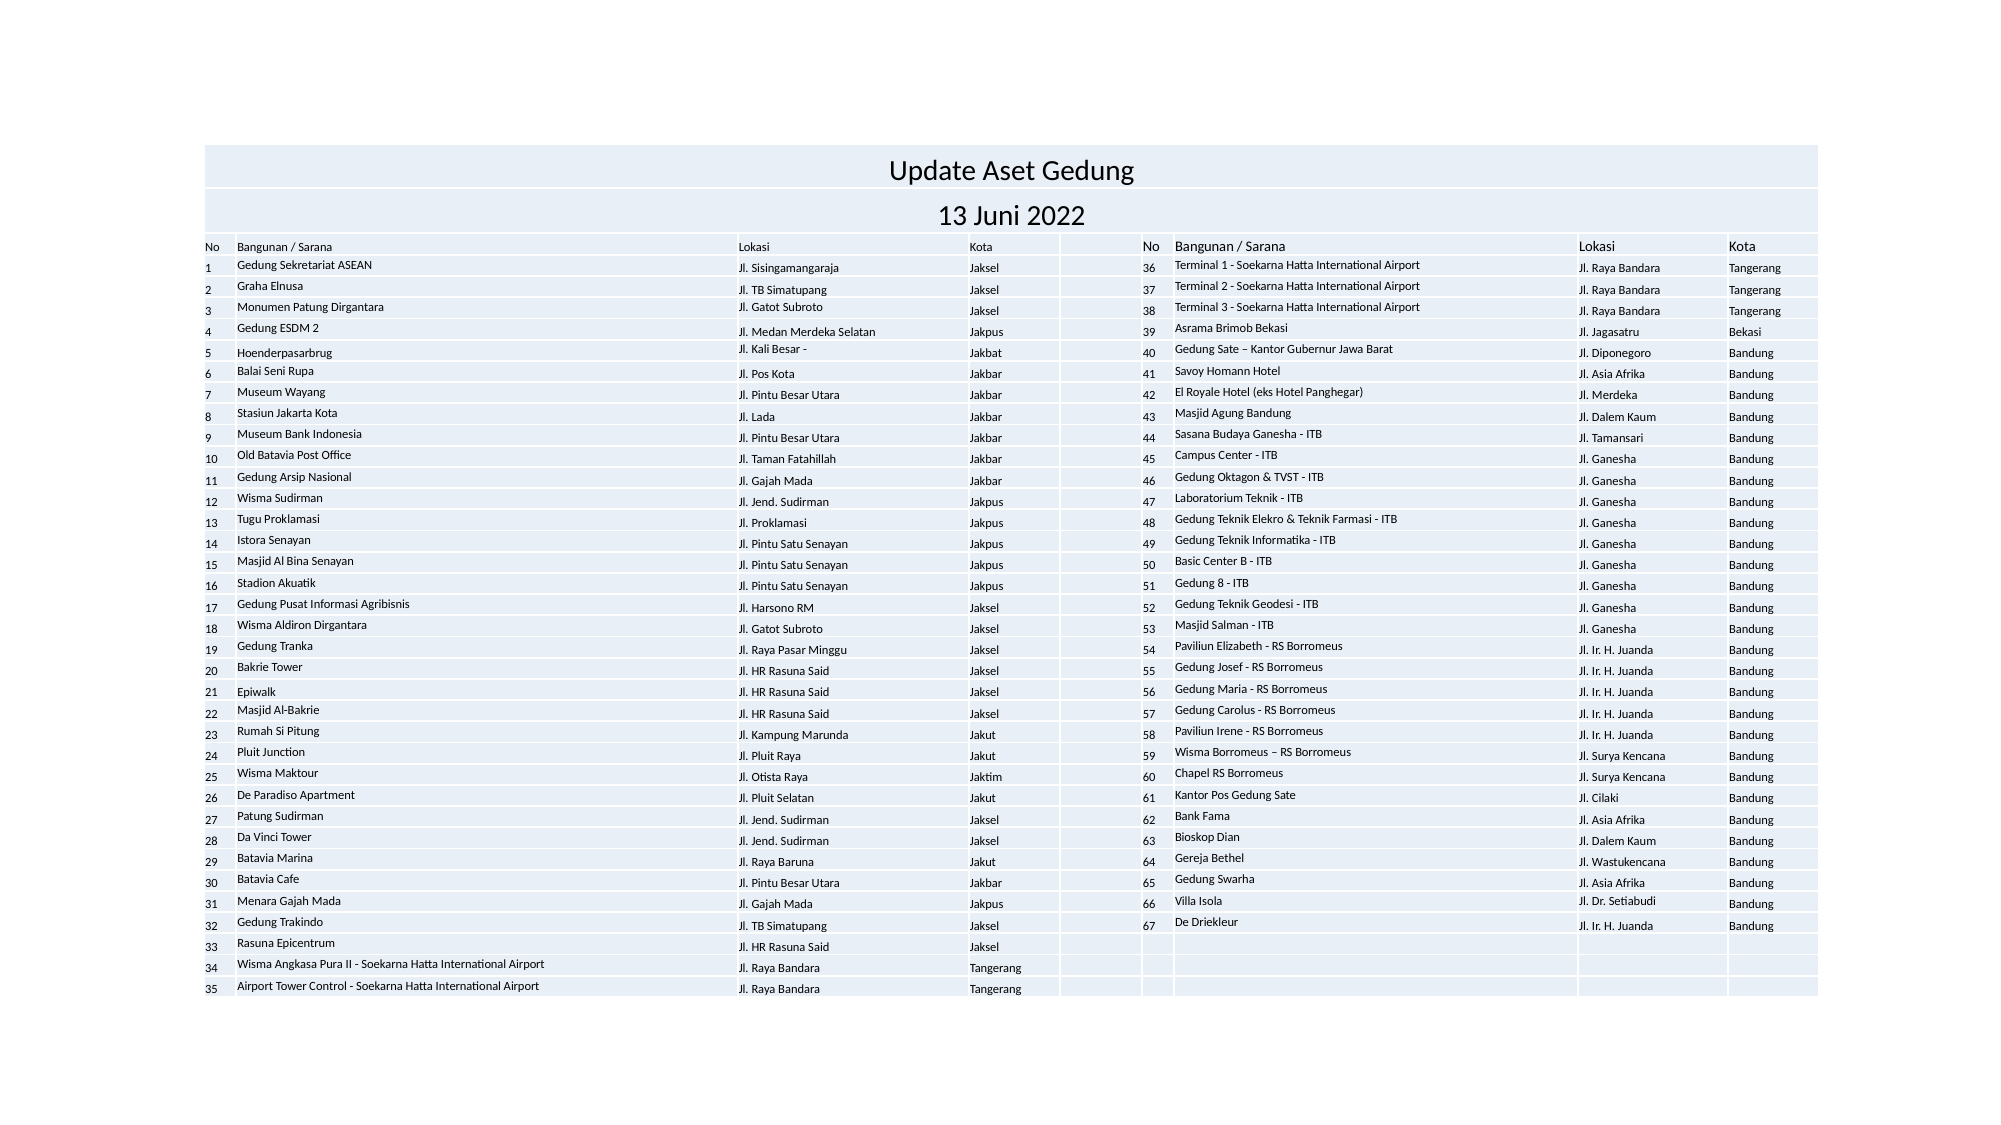

| Update Aset Gedung |  |  |  |  |  |  |  |  |
| --- | --- | --- | --- | --- | --- | --- | --- | --- |
| 13 Juni 2022 |  |  |  |  |  |  |  |  |
| No | Bangunan / Sarana | Lokasi | Kota |  | No | Bangunan / Sarana | Lokasi | Kota |
| 1 | Gedung Sekretariat ASEAN | Jl. Sisingamangaraja | Jaksel |  | 36 | Terminal 1 - Soekarna Hatta International Airport | Jl. Raya Bandara | Tangerang |
| 2 | Graha Elnusa | Jl. TB Simatupang | Jaksel |  | 37 | Terminal 2 - Soekarna Hatta International Airport | Jl. Raya Bandara | Tangerang |
| 3 | Monumen Patung Dirgantara | Jl. Gatot Subroto | Jaksel |  | 38 | Terminal 3 - Soekarna Hatta International Airport | Jl. Raya Bandara | Tangerang |
| 4 | Gedung ESDM 2 | Jl. Medan Merdeka Selatan | Jakpus |  | 39 | Asrama Brimob Bekasi | Jl. Jagasatru | Bekasi |
| 5 | Hoenderpasarbrug | Jl. Kali Besar - | Jakbat |  | 40 | Gedung Sate – Kantor Gubernur Jawa Barat | Jl. Diponegoro | Bandung |
| 6 | Balai Seni Rupa | Jl. Pos Kota | Jakbar |  | 41 | Savoy Homann Hotel | Jl. Asia Afrika | Bandung |
| 7 | Museum Wayang | Jl. Pintu Besar Utara | Jakbar |  | 42 | El Royale Hotel (eks Hotel Panghegar) | Jl. Merdeka | Bandung |
| 8 | Stasiun Jakarta Kota | Jl. Lada | Jakbar |  | 43 | Masjid Agung Bandung | Jl. Dalem Kaum | Bandung |
| 9 | Museum Bank Indonesia | Jl. Pintu Besar Utara | Jakbar |  | 44 | Sasana Budaya Ganesha - ITB | Jl. Tamansari | Bandung |
| 10 | Old Batavia Post Office | Jl. Taman Fatahillah | Jakbar |  | 45 | Campus Center - ITB | Jl. Ganesha | Bandung |
| 11 | Gedung Arsip Nasional | Jl. Gajah Mada | Jakbar |  | 46 | Gedung Oktagon & TVST - ITB | Jl. Ganesha | Bandung |
| 12 | Wisma Sudirman | Jl. Jend. Sudirman | Jakpus |  | 47 | Laboratorium Teknik - ITB | Jl. Ganesha | Bandung |
| 13 | Tugu Proklamasi | Jl. Proklamasi | Jakpus |  | 48 | Gedung Teknik Elekro & Teknik Farmasi - ITB | Jl. Ganesha | Bandung |
| 14 | Istora Senayan | Jl. Pintu Satu Senayan | Jakpus |  | 49 | Gedung Teknik Informatika - ITB | Jl. Ganesha | Bandung |
| 15 | Masjid Al Bina Senayan | Jl. Pintu Satu Senayan | Jakpus |  | 50 | Basic Center B - ITB | Jl. Ganesha | Bandung |
| 16 | Stadion Akuatik | Jl. Pintu Satu Senayan | Jakpus |  | 51 | Gedung 8 - ITB | Jl. Ganesha | Bandung |
| 17 | Gedung Pusat Informasi Agribisnis | Jl. Harsono RM | Jaksel |  | 52 | Gedung Teknik Geodesi - ITB | Jl. Ganesha | Bandung |
| 18 | Wisma Aldiron Dirgantara | Jl. Gatot Subroto | Jaksel |  | 53 | Masjid Salman - ITB | Jl. Ganesha | Bandung |
| 19 | Gedung Tranka | Jl. Raya Pasar Minggu | Jaksel |  | 54 | Paviliun Elizabeth - RS Borromeus | Jl. Ir. H. Juanda | Bandung |
| 20 | Bakrie Tower | Jl. HR Rasuna Said | Jaksel |  | 55 | Gedung Josef - RS Borromeus | Jl. Ir. H. Juanda | Bandung |
| 21 | Epiwalk | Jl. HR Rasuna Said | Jaksel |  | 56 | Gedung Maria - RS Borromeus | Jl. Ir. H. Juanda | Bandung |
| 22 | Masjid Al-Bakrie | Jl. HR Rasuna Said | Jaksel |  | 57 | Gedung Carolus - RS Borromeus | Jl. Ir. H. Juanda | Bandung |
| 23 | Rumah Si Pitung | Jl. Kampung Marunda | Jakut |  | 58 | Paviliun Irene - RS Borromeus | Jl. Ir. H. Juanda | Bandung |
| 24 | Pluit Junction | Jl. Pluit Raya | Jakut |  | 59 | Wisma Borromeus – RS Borromeus | Jl. Surya Kencana | Bandung |
| 25 | Wisma Maktour | Jl. Otista Raya | Jaktim |  | 60 | Chapel RS Borromeus | Jl. Surya Kencana | Bandung |
| 26 | De Paradiso Apartment | Jl. Pluit Selatan | Jakut |  | 61 | Kantor Pos Gedung Sate | Jl. Cilaki | Bandung |
| 27 | Patung Sudirman | Jl. Jend. Sudirman | Jaksel |  | 62 | Bank Fama | Jl. Asia Afrika | Bandung |
| 28 | Da Vinci Tower | Jl. Jend. Sudirman | Jaksel |  | 63 | Bioskop Dian | Jl. Dalem Kaum | Bandung |
| 29 | Batavia Marina | Jl. Raya Baruna | Jakut |  | 64 | Gereja Bethel | Jl. Wastukencana | Bandung |
| 30 | Batavia Cafe | Jl. Pintu Besar Utara | Jakbar |  | 65 | Gedung Swarha | Jl. Asia Afrika | Bandung |
| 31 | Menara Gajah Mada | Jl. Gajah Mada | Jakpus |  | 66 | Villa Isola | Jl. Dr. Setiabudi | Bandung |
| 32 | Gedung Trakindo | Jl. TB Simatupang | Jaksel |  | 67 | De Driekleur | Jl. Ir. H. Juanda | Bandung |
| 33 | Rasuna Epicentrum | Jl. HR Rasuna Said | Jaksel |  |  |  |  |  |
| 34 | Wisma Angkasa Pura II - Soekarna Hatta International Airport | Jl. Raya Bandara | Tangerang |  |  |  |  |  |
| 35 | Airport Tower Control - Soekarna Hatta International Airport | Jl. Raya Bandara | Tangerang |  |  |  |  |  |